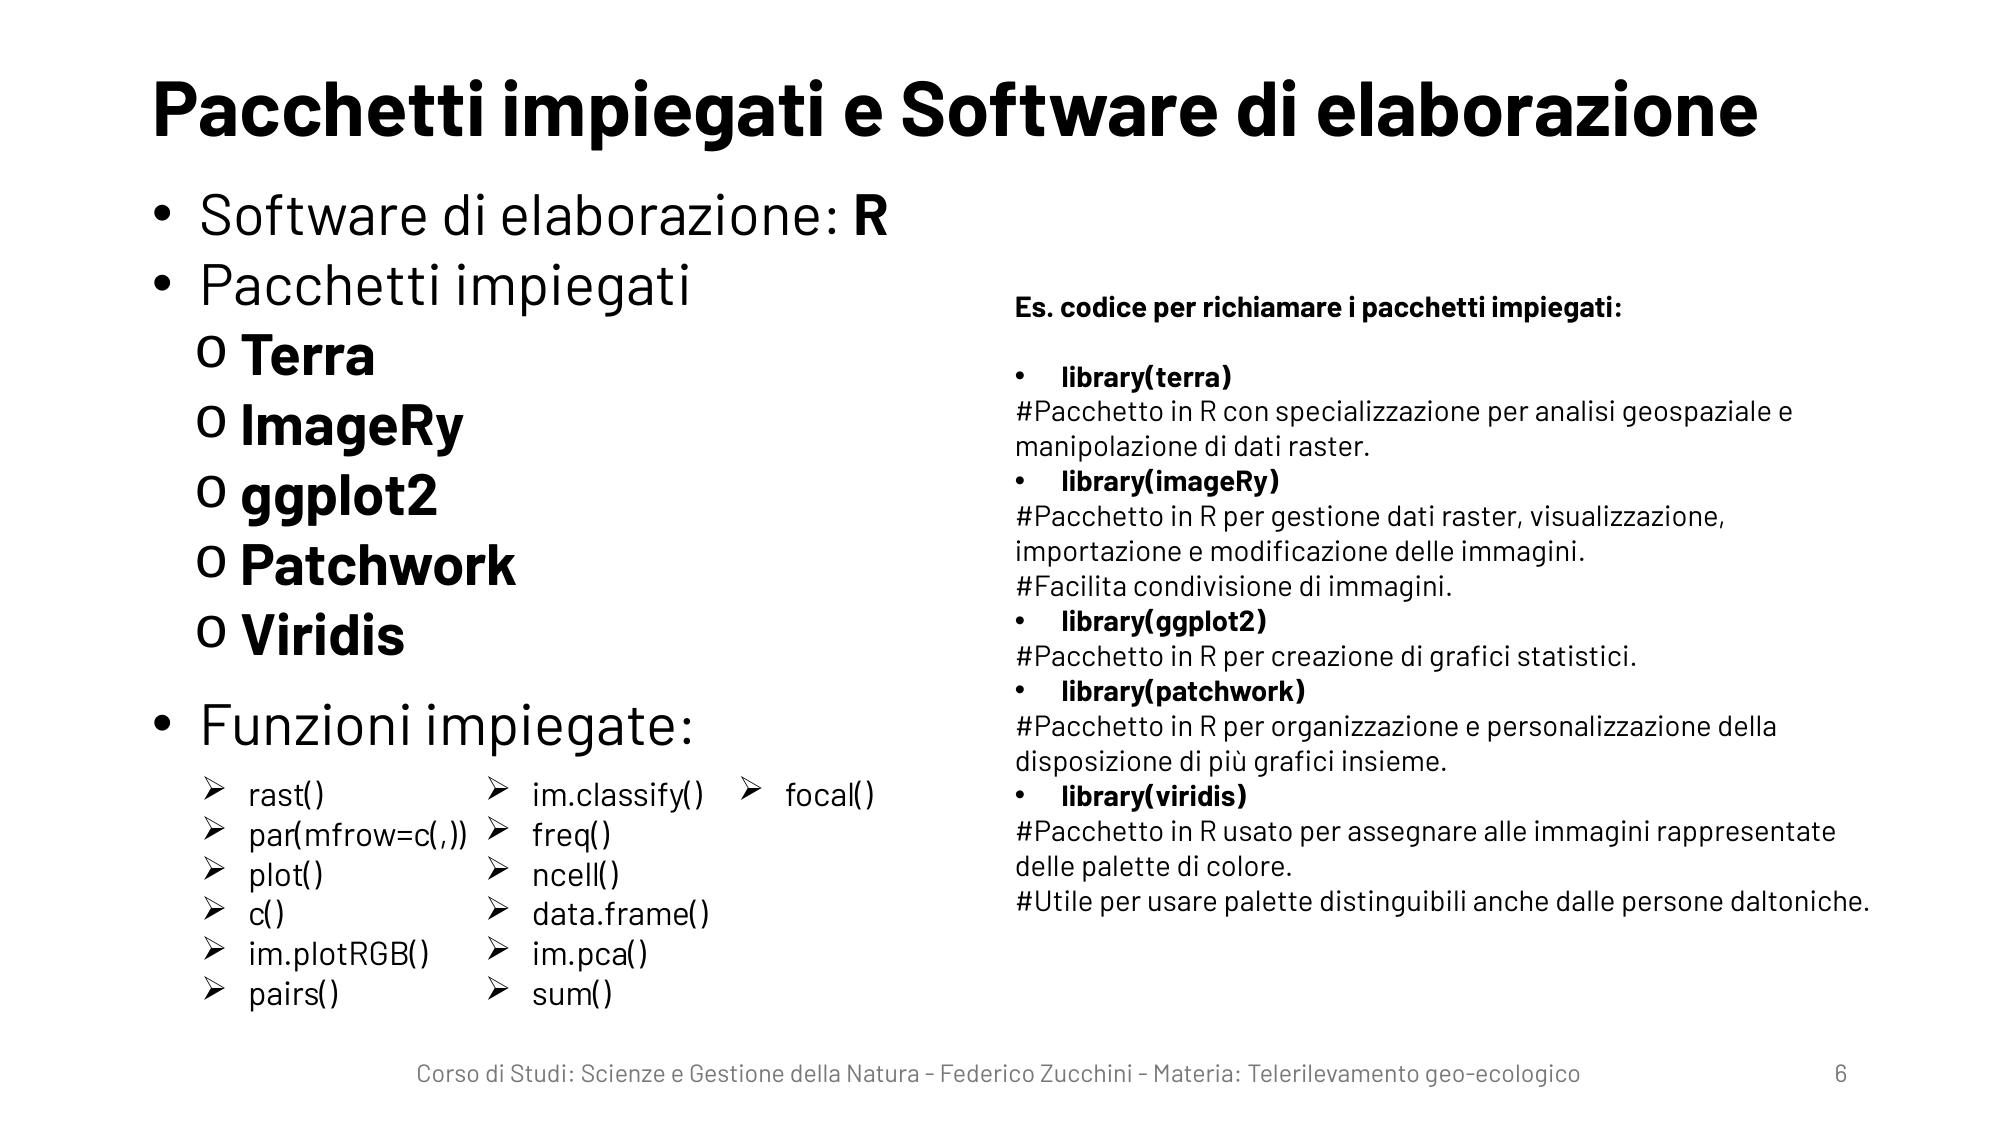

# Pacchetti impiegati e Software di elaborazione
Software di elaborazione: R
Pacchetti impiegati
Terra
ImageRy
ggplot2
Patchwork
Viridis
Es. codice per richiamare i pacchetti impiegati:

library(terra)
#Pacchetto in R con specializzazione per analisi geospaziale e manipolazione di dati raster.
library(imageRy)
#Pacchetto in R per gestione dati raster, visualizzazione, importazione e modificazione delle immagini.
#Facilita condivisione di immagini.
library(ggplot2)
#Pacchetto in R per creazione di grafici statistici.
library(patchwork)
#Pacchetto in R per organizzazione e personalizzazione della disposizione di più grafici insieme.
library(viridis)
#Pacchetto in R usato per assegnare alle immagini rappresentate delle palette di colore.
#Utile per usare palette distinguibili anche dalle persone daltoniche.
Funzioni impiegate:
rast()
par(mfrow=c(,))
plot()
c()
im.plotRGB()
pairs()
im.classify()
freq()
ncell()
data.frame()
im.pca()
sum()
focal()
Corso di Studi: Scienze e Gestione della Natura - Federico Zucchini - Materia: Telerilevamento geo-ecologico
6